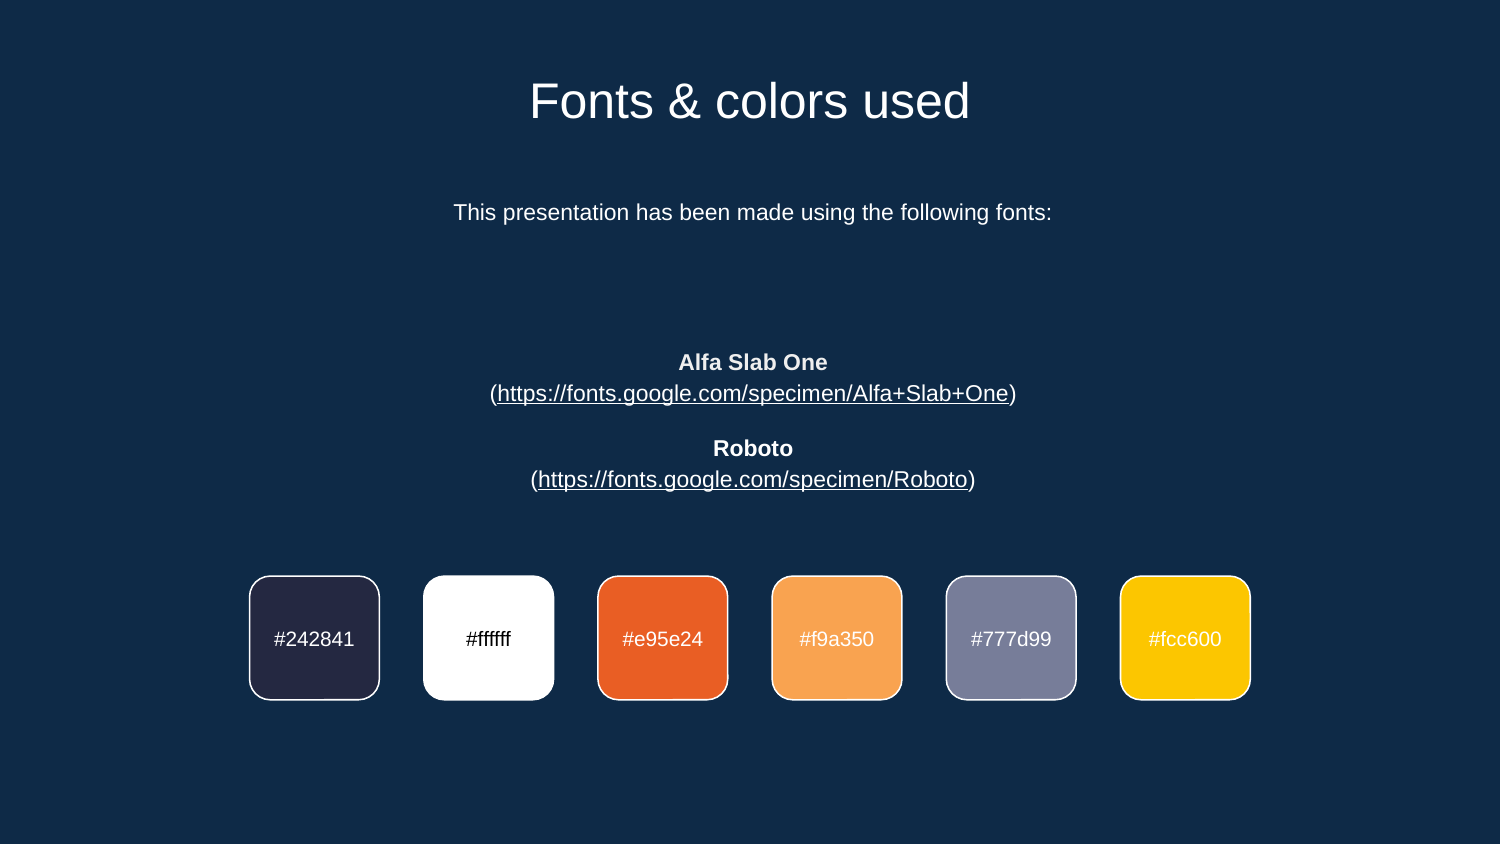

Fonts & colors used
This presentation has been made using the following fonts:

Alfa Slab One
(https://fonts.google.com/specimen/Alfa+Slab+One)

Roboto
(https://fonts.google.com/specimen/Roboto)

#242841

#ffffff

#e95e24

#f9a350

#777d99

#fcc600